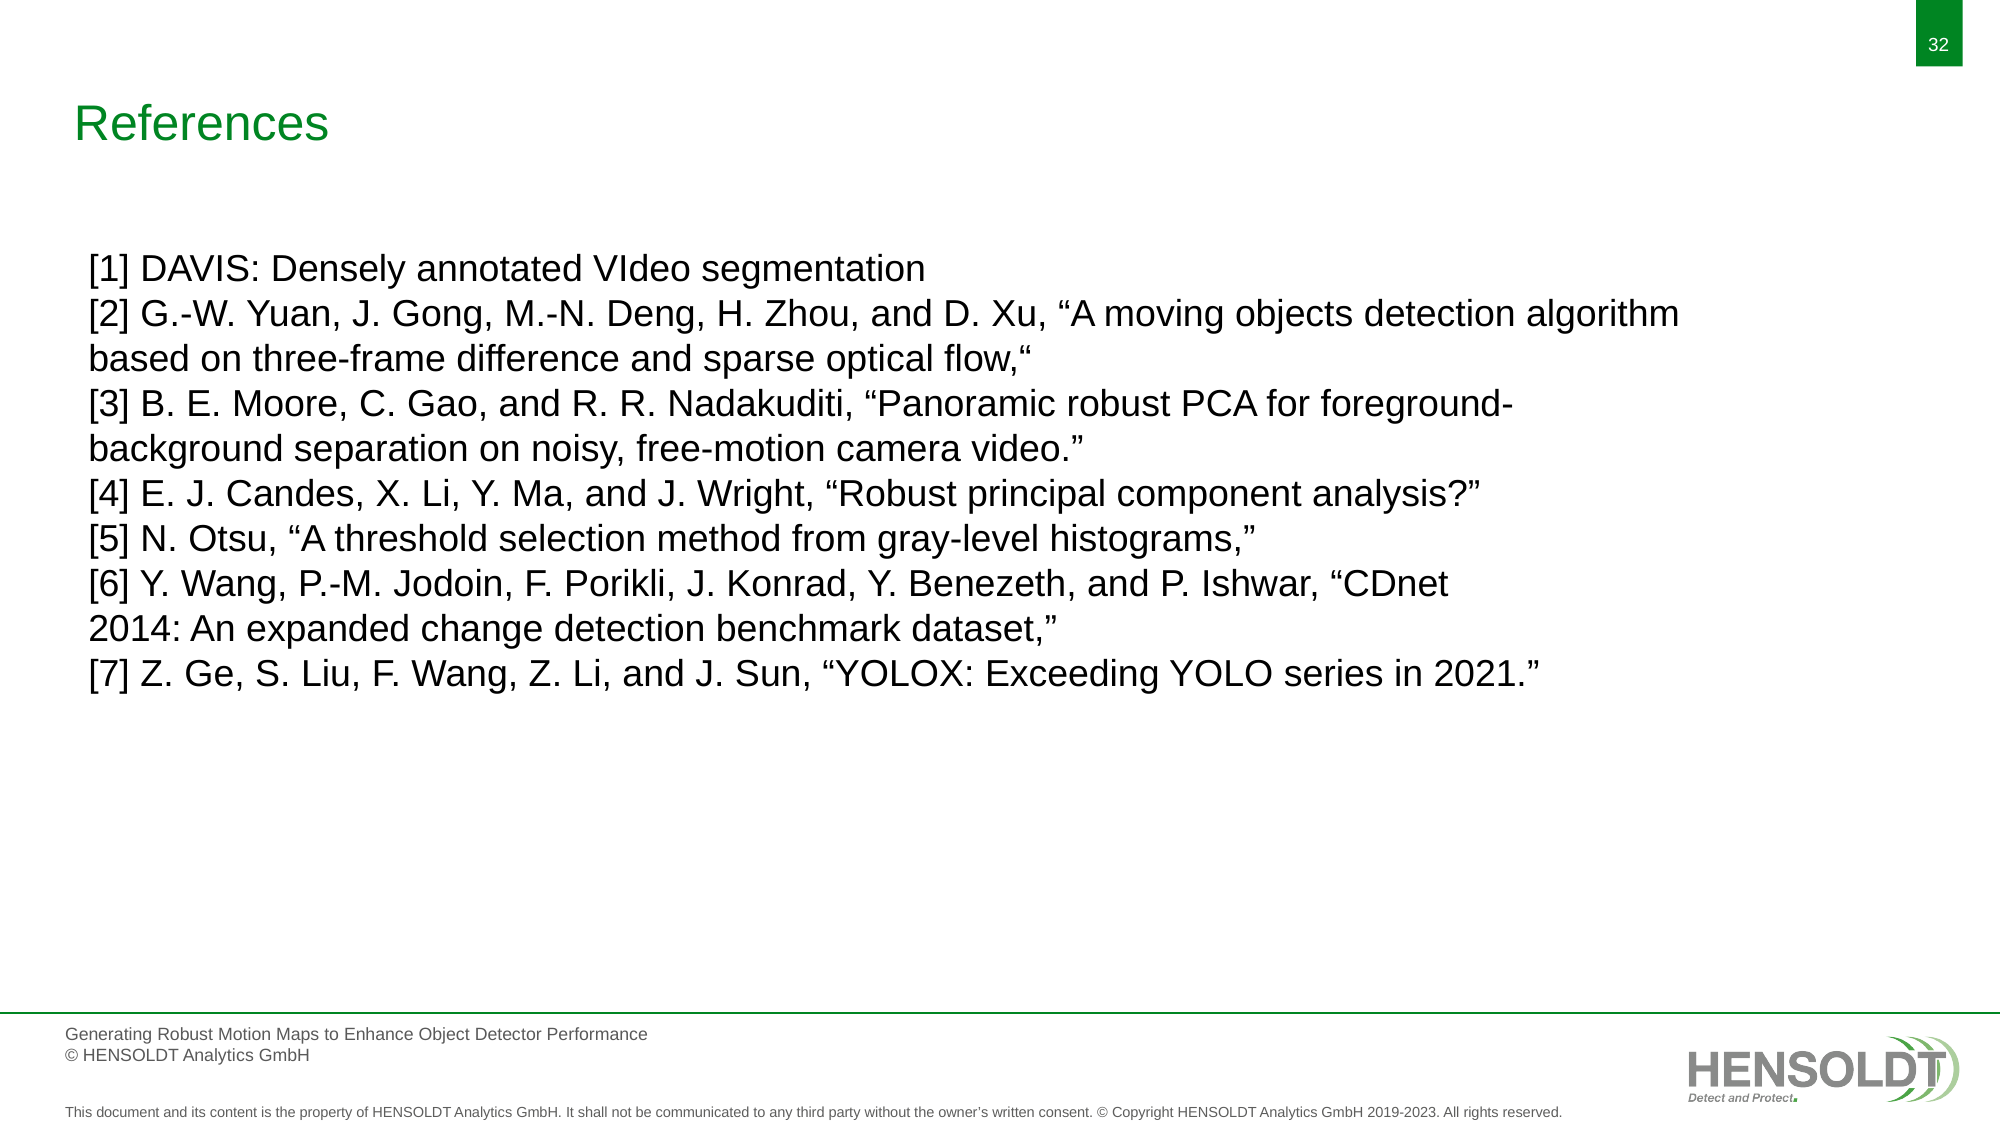

References
[1] DAVIS: Densely annotated VIdeo segmentation
[2] G.-W. Yuan, J. Gong, M.-N. Deng, H. Zhou, and D. Xu, “A moving objects detection algorithm
based on three-frame difference and sparse optical flow,“
[3] B. E. Moore, C. Gao, and R. R. Nadakuditi, “Panoramic robust PCA for foreground-
background separation on noisy, free-motion camera video.”
[4] E. J. Candes, X. Li, Y. Ma, and J. Wright, “Robust principal component analysis?”
[5] N. Otsu, “A threshold selection method from gray-level histograms,”
[6] Y. Wang, P.-M. Jodoin, F. Porikli, J. Konrad, Y. Benezeth, and P. Ishwar, “CDnet
2014: An expanded change detection benchmark dataset,”
[7] Z. Ge, S. Liu, F. Wang, Z. Li, and J. Sun, “YOLOX: Exceeding YOLO series in 2021.”